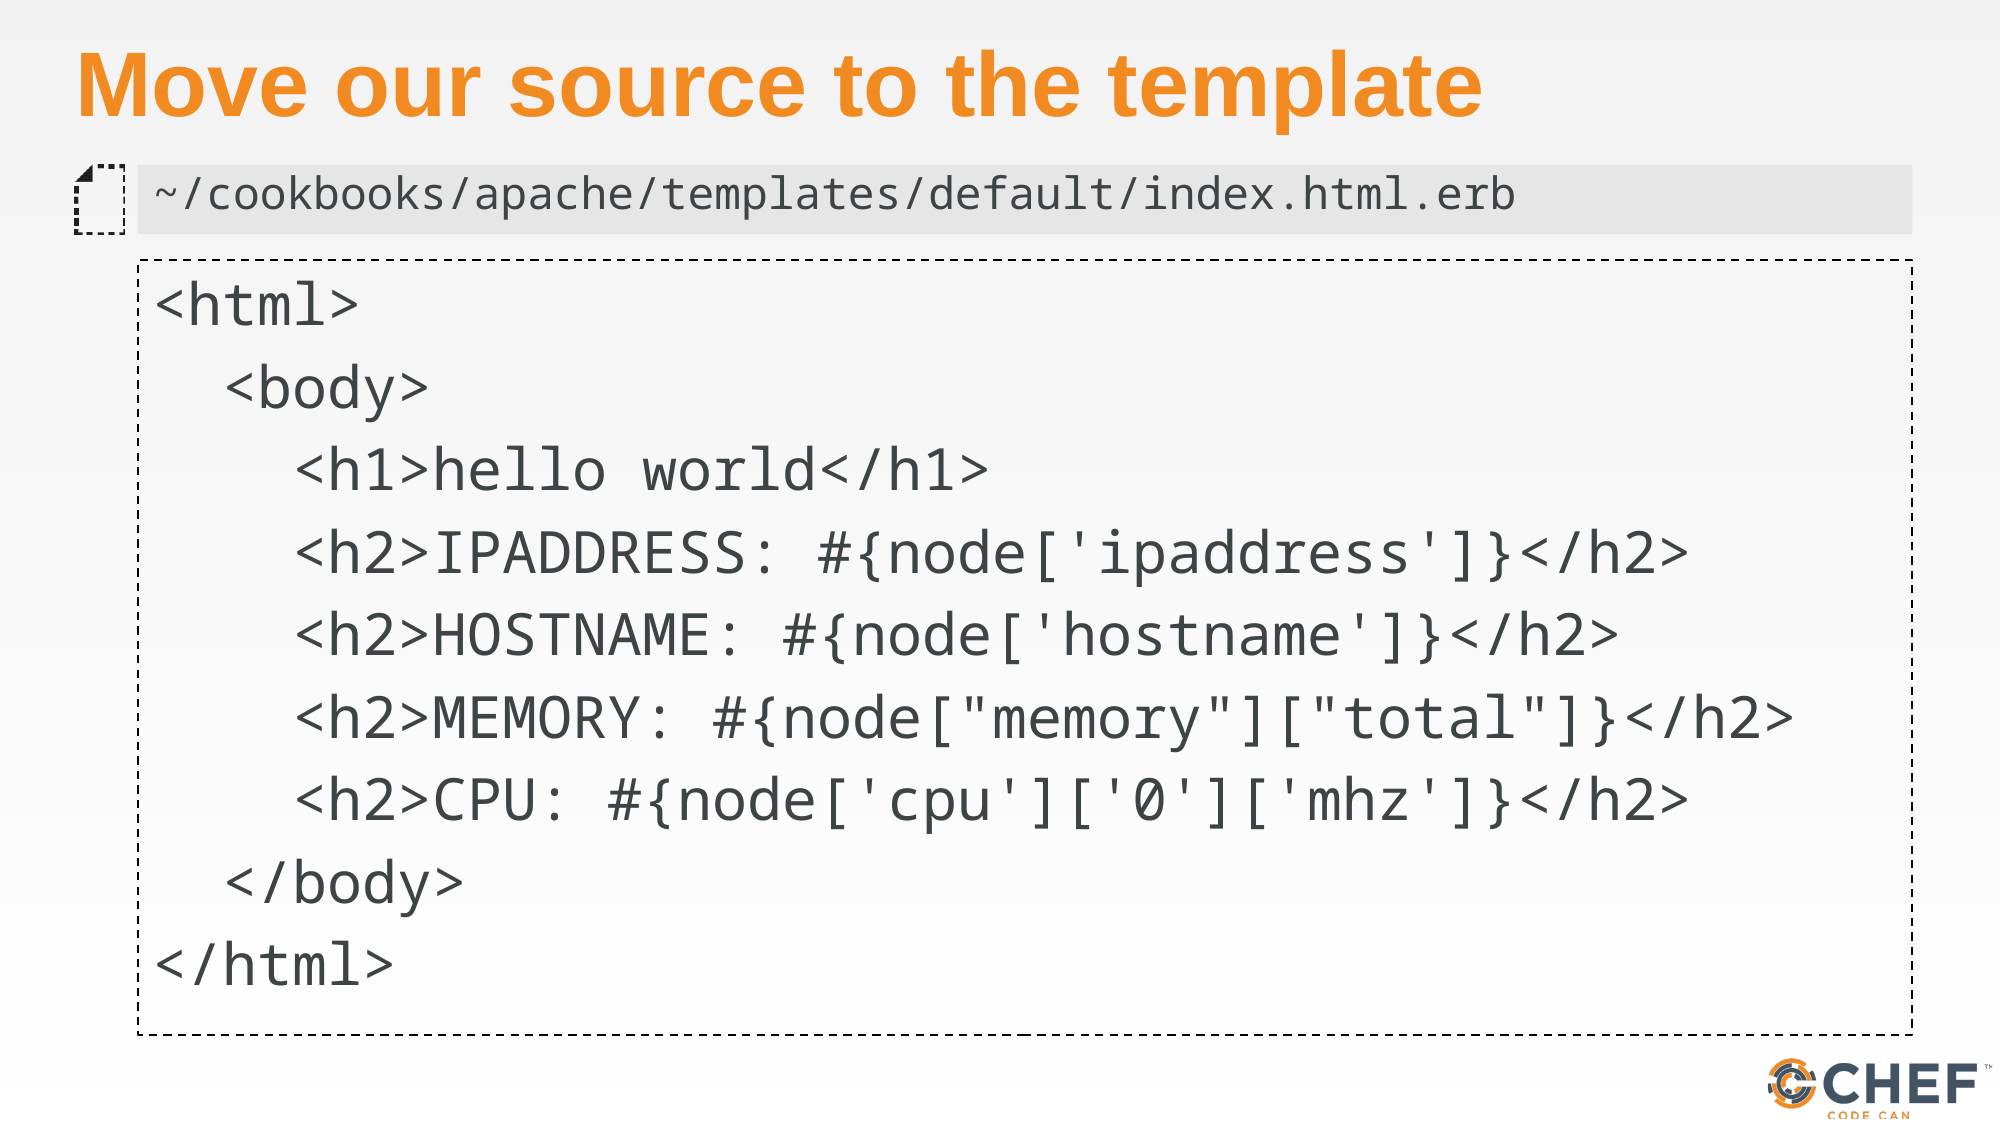

# Move our source to the template
~/cookbooks/apache/templates/default/index.html.erb
<html>
  <body>
    <h1>hello world</h1>
    <h2>IPADDRESS: #{node['ipaddress']}</h2>
    <h2>HOSTNAME: #{node['hostname']}</h2>
    <h2>MEMORY: #{node["memory"]["total"]}</h2>
    <h2>CPU: #{node['cpu']['0']['mhz']}</h2>
  </body>
</html>